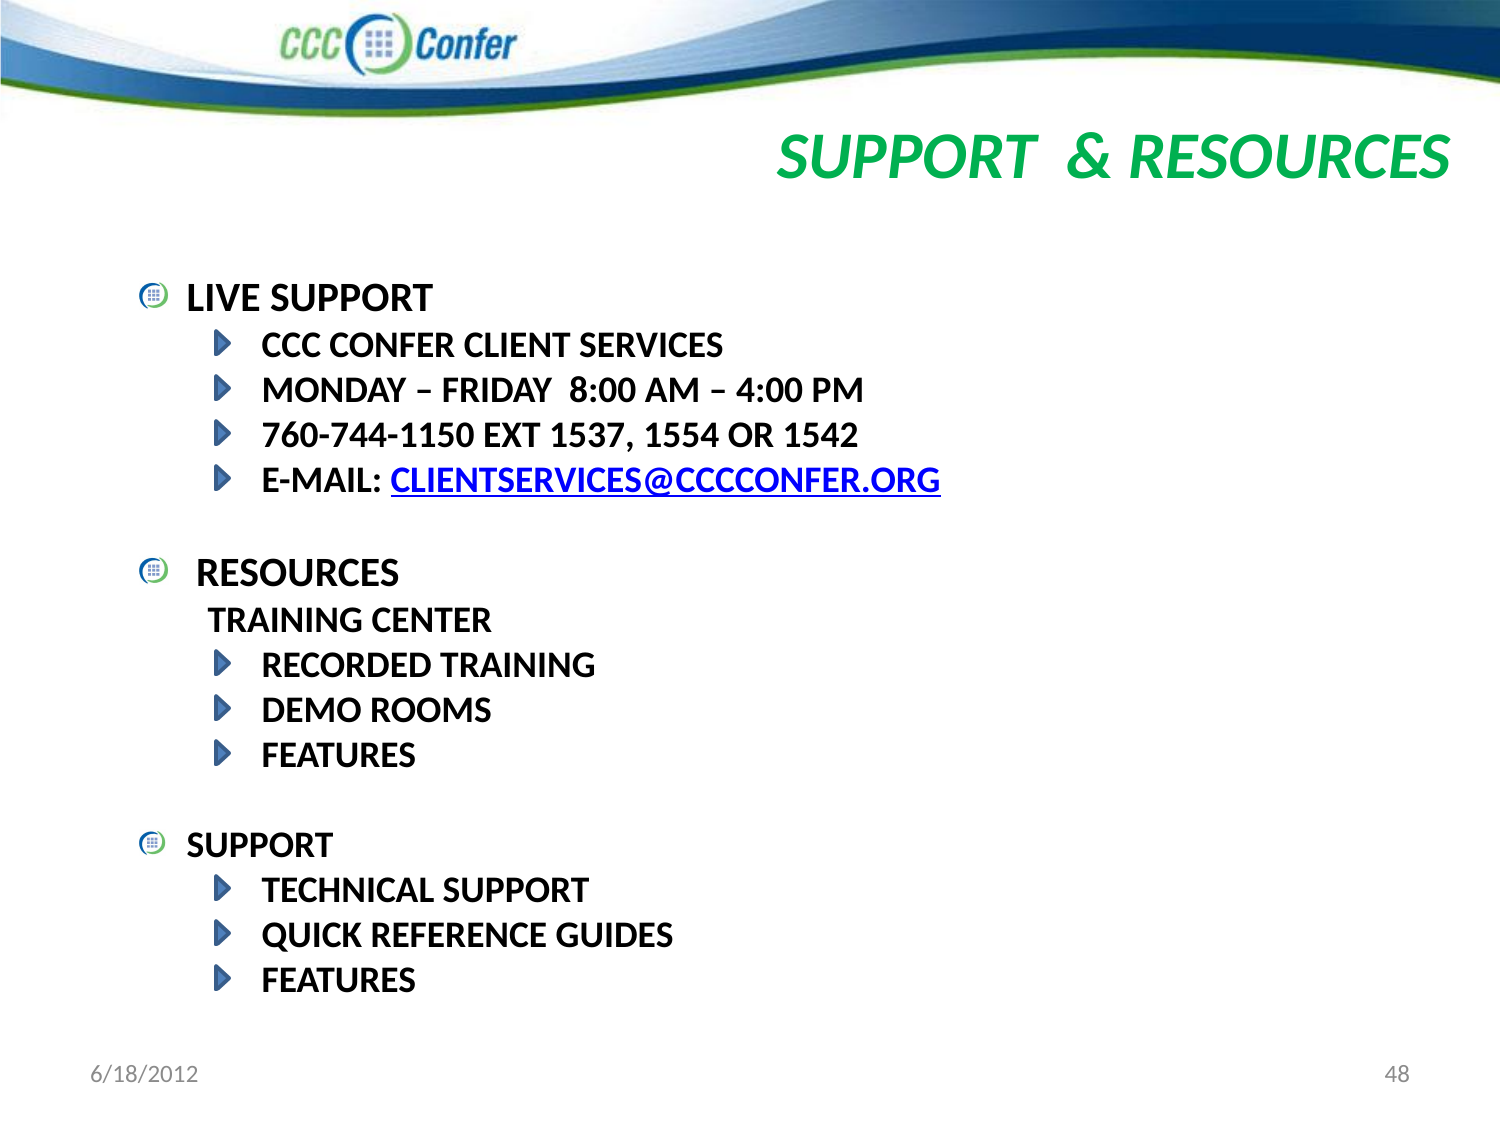

Support  & Resources

Live Support
CCC Confer Client Services
Monday – Friday  8:00 am – 4:00 pm
760-744-1150 ext 1537, 1554 or 1542
E-mail: clientservices@cccconfer.org
Resources
        TRAINING CENTER
Recorded Training
Demo Rooms
Features

SUPPORT
Technical Support
Quick Reference Guides
Features
6/18/2012
48